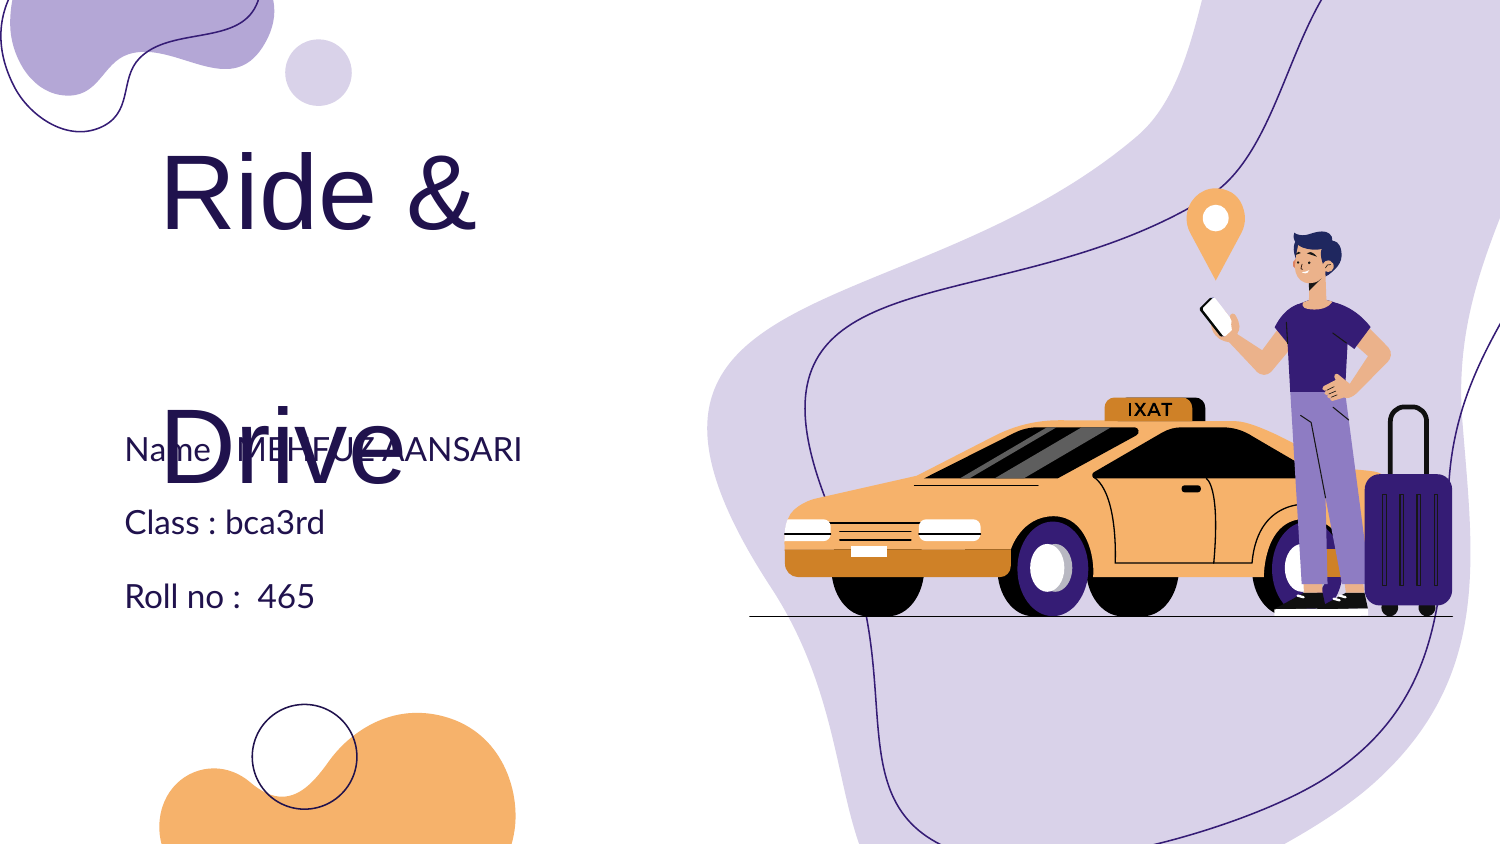

# Ride & Drive

Name : MEHFUZ AANSARI
Class : bca3rd
Roll no :  465